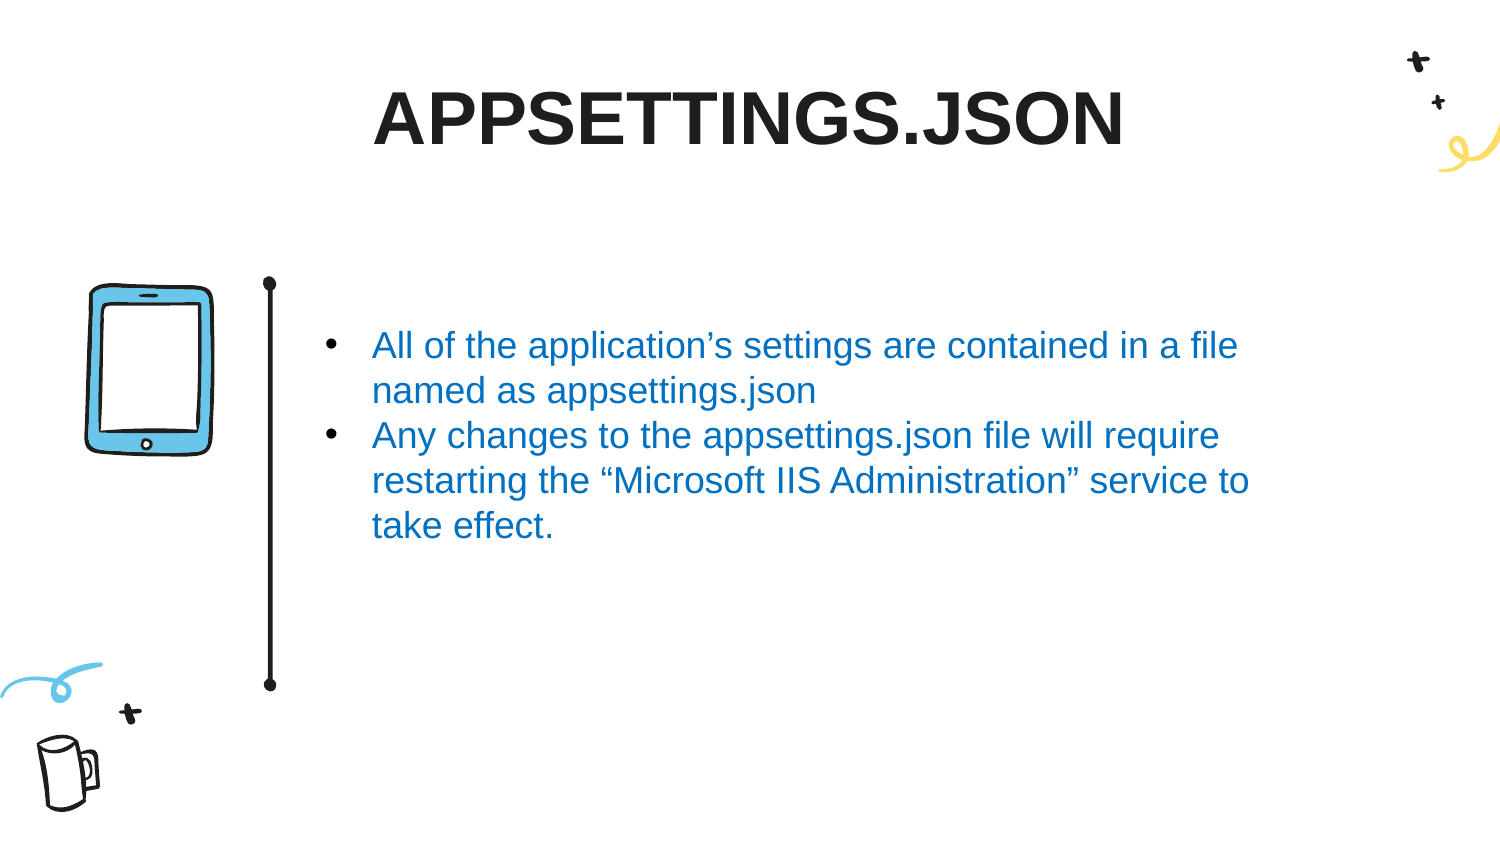

# APPSETTINGS.JSON

All of the application’s settings are contained in a file named as appsettings.json
Any changes to the appsettings.json file will require restarting the “Microsoft IIS Administration” service to take effect.